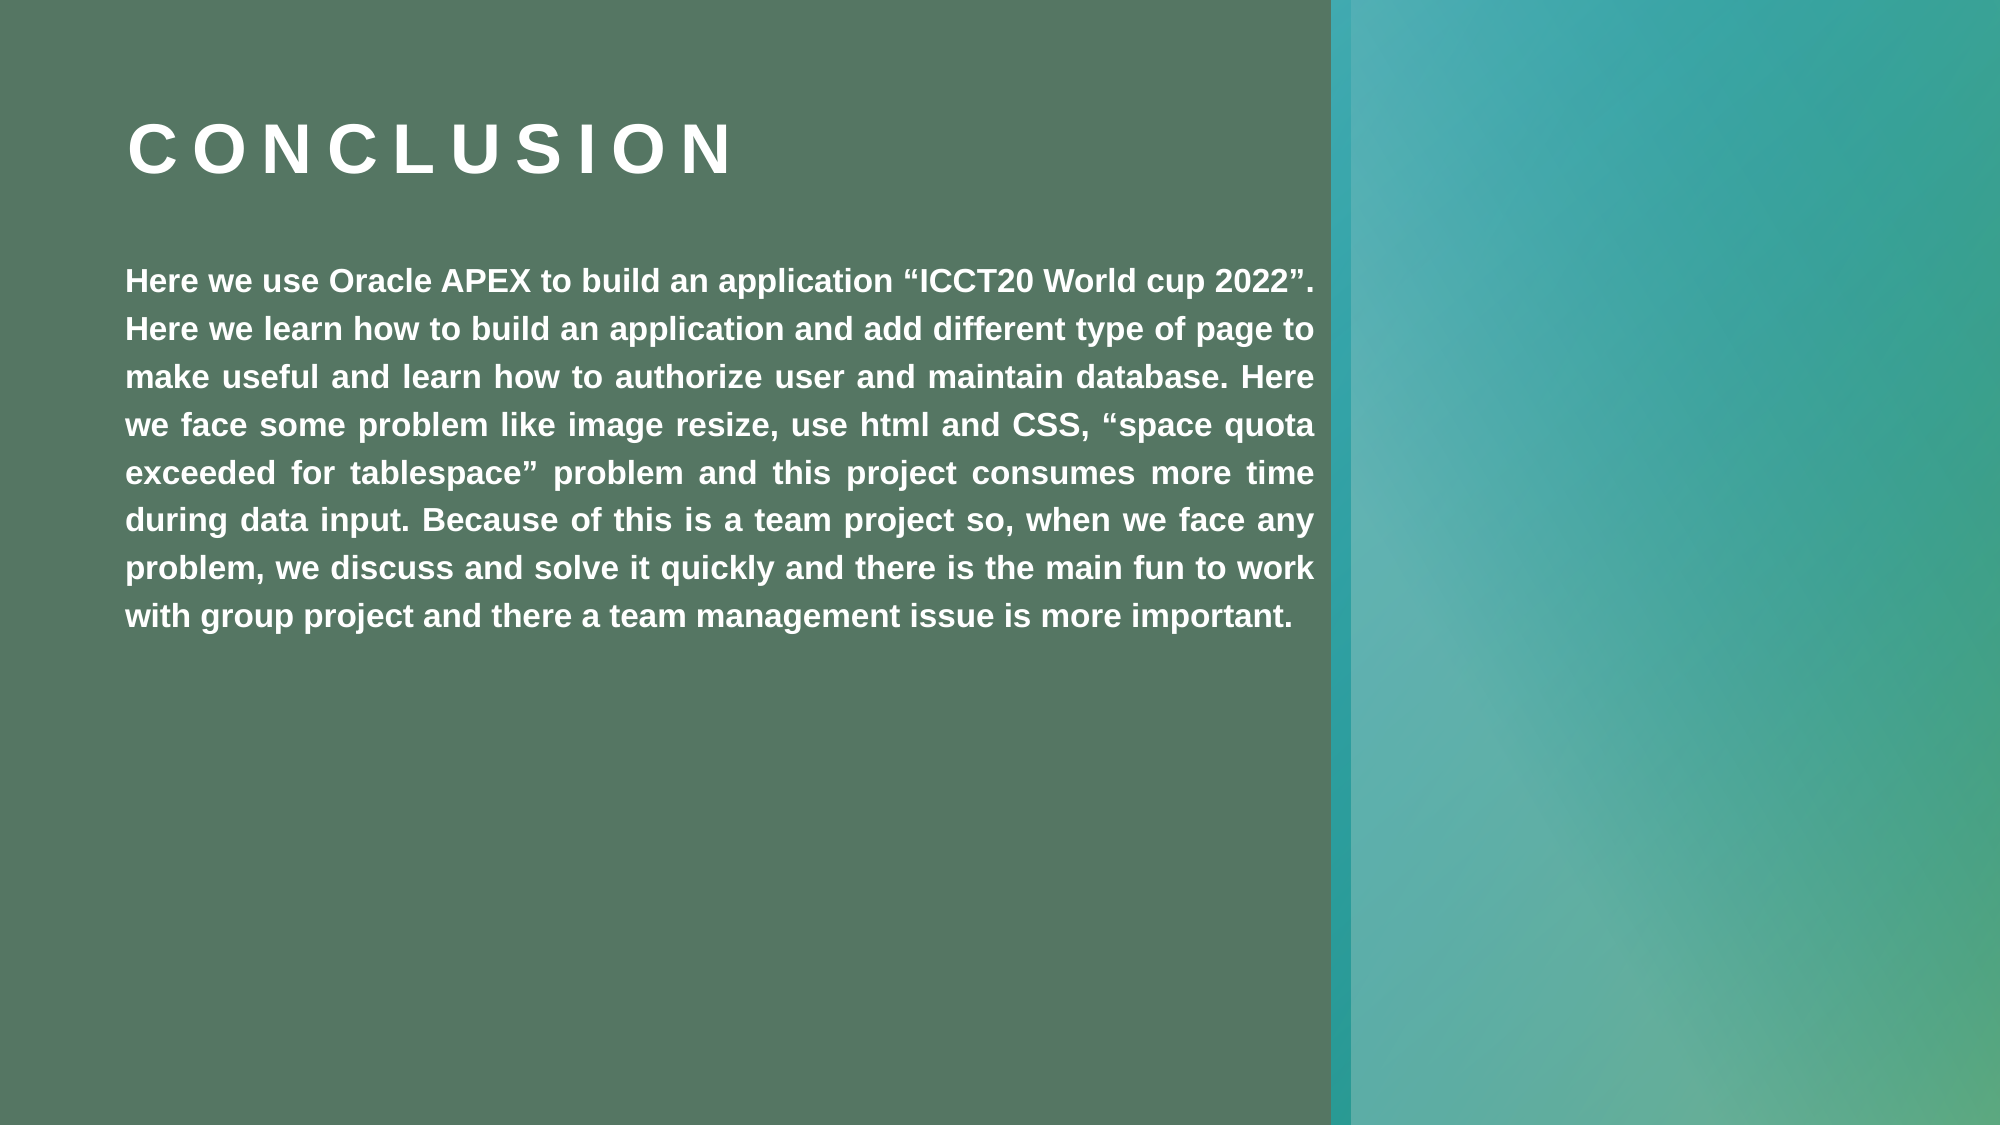

conclusion

Here we use Oracle APEX to build an application “ICCT20 World cup 2022”. Here we learn how to build an application and add different type of page to make useful and learn how to authorize user and maintain database. Here we face some problem like image resize, use html and CSS, “space quota exceeded for tablespace” problem and this project consumes more time during data input. Because of this is a team project so, when we face any problem, we discuss and solve it quickly and there is the main fun to work with group project and there a team management issue is more important.